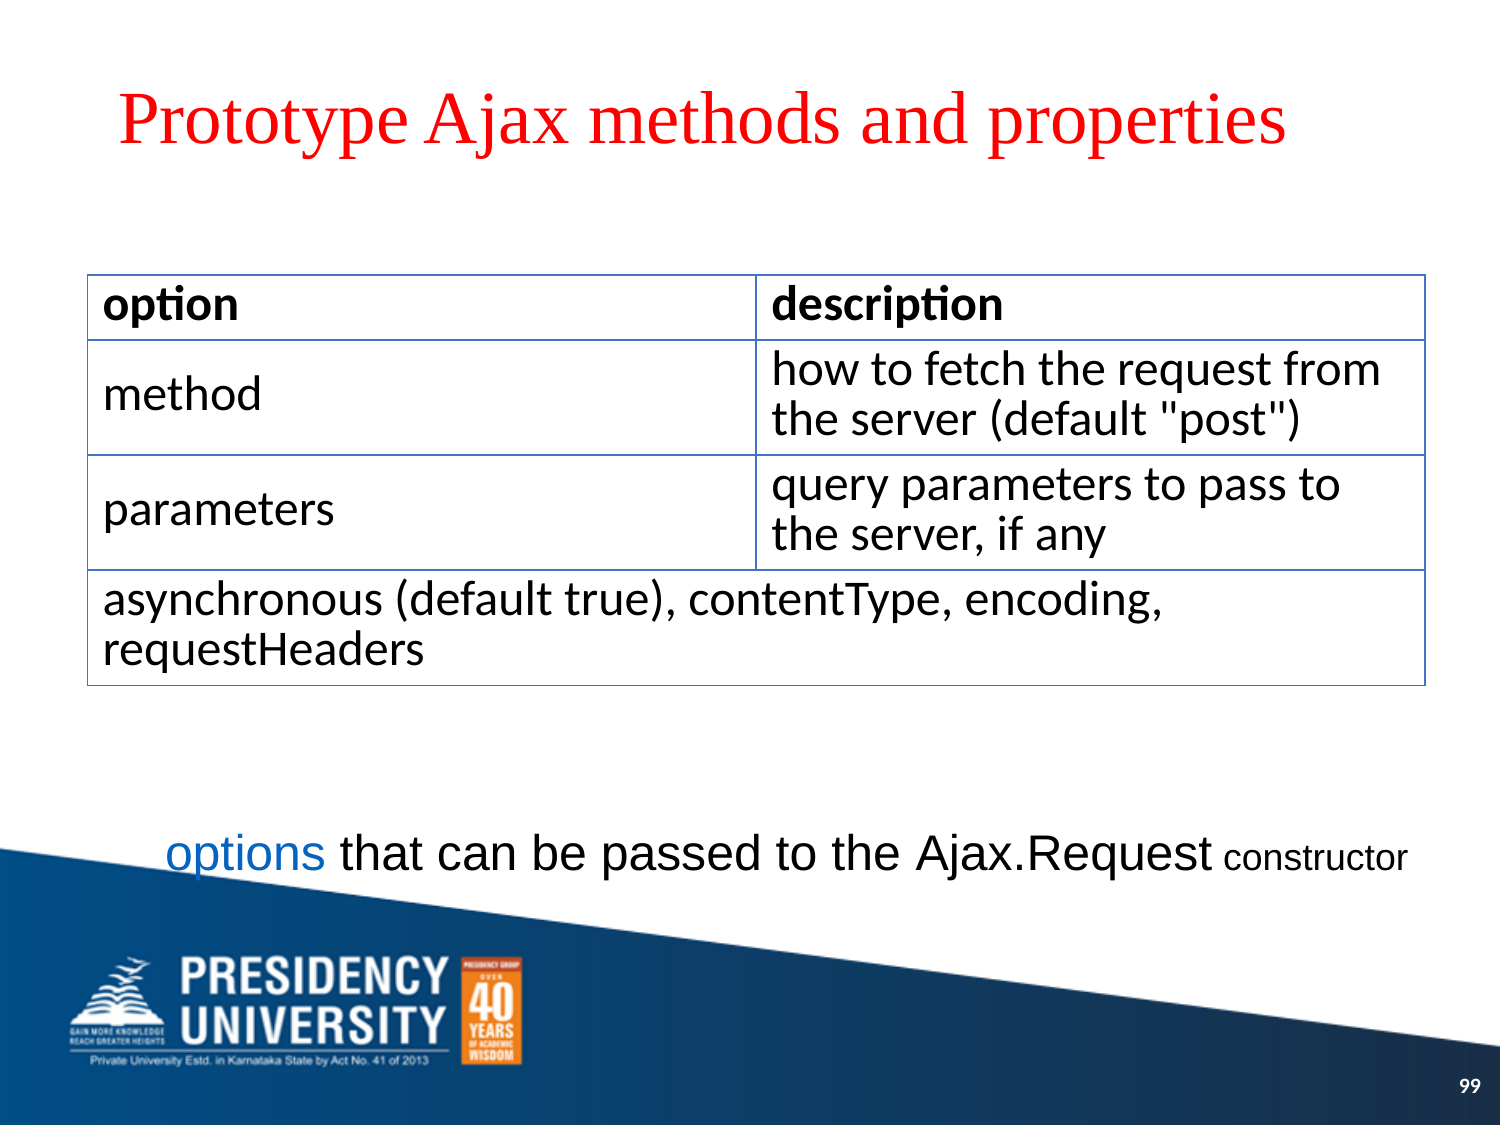

# Prototype Ajax methods and properties
| option | description |
| --- | --- |
| method | how to fetch the request from the server (default "post") |
| parameters | query parameters to pass to the server, if any |
| asynchronous (default true), contentType, encoding, requestHeaders |  |
options that can be passed to the Ajax.Request constructor
99